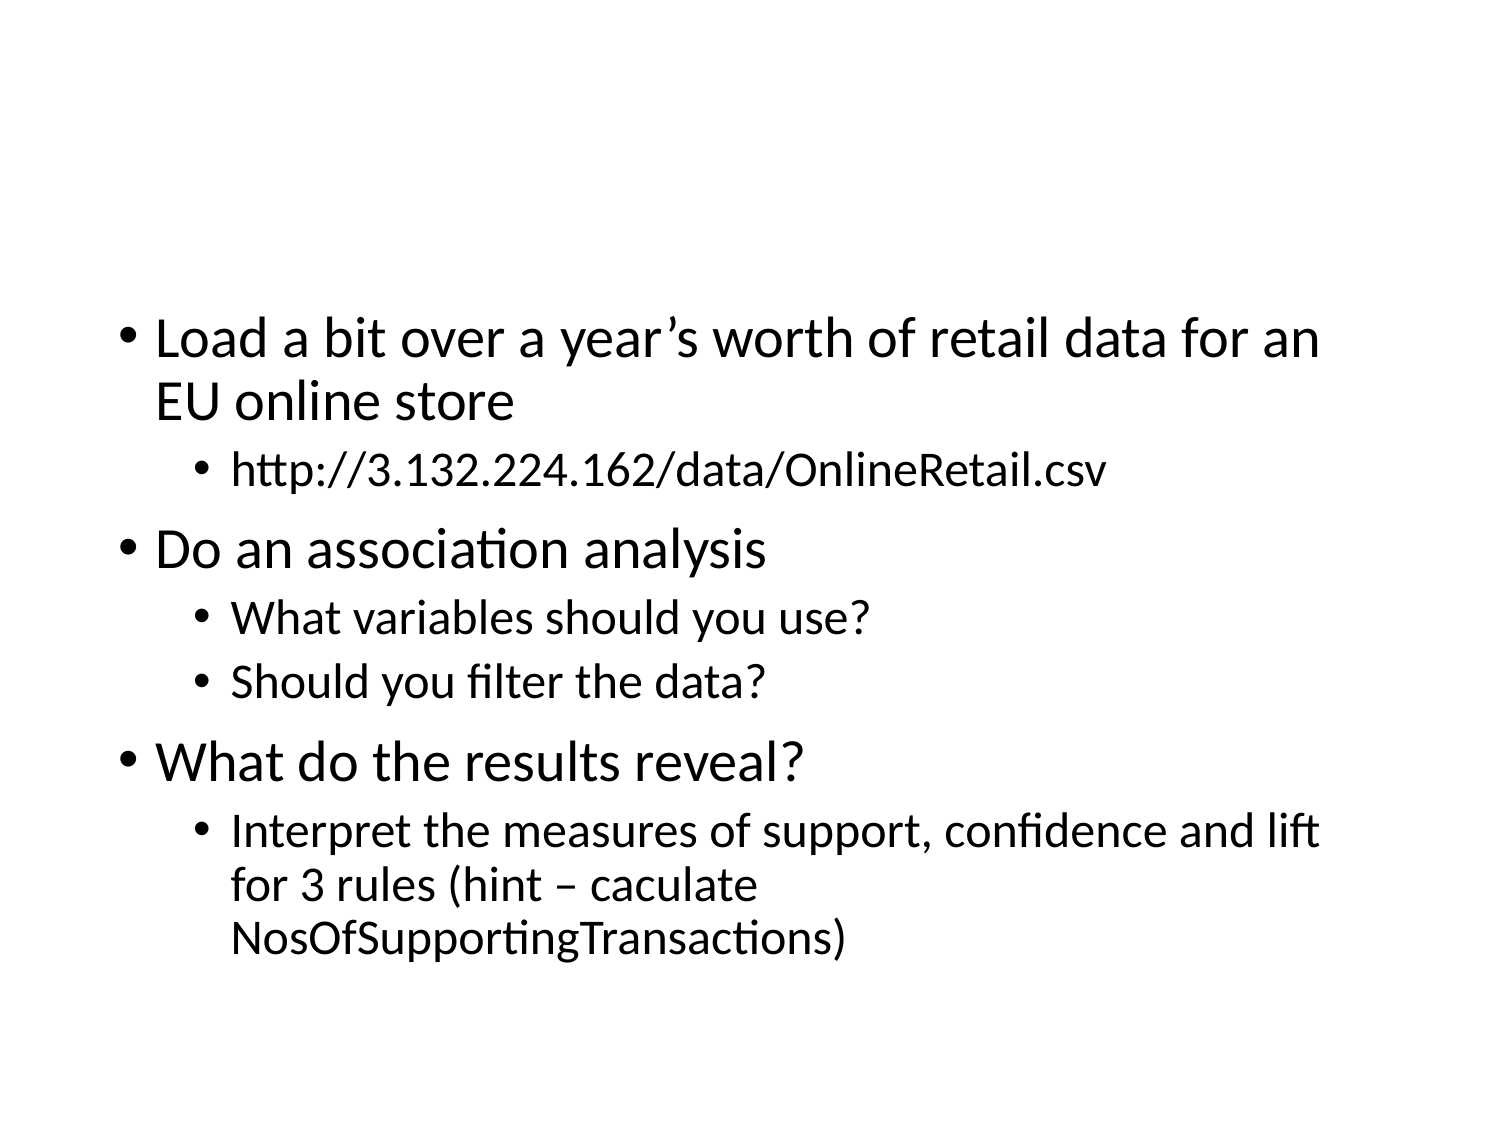

#
Load a bit over a year’s worth of retail data for an EU online store
http://3.132.224.162/data/OnlineRetail.csv
Do an association analysis
What variables should you use?
Should you filter the data?
What do the results reveal?
Interpret the measures of support, confidence and lift for 3 rules (hint – caculate NosOfSupportingTransactions)